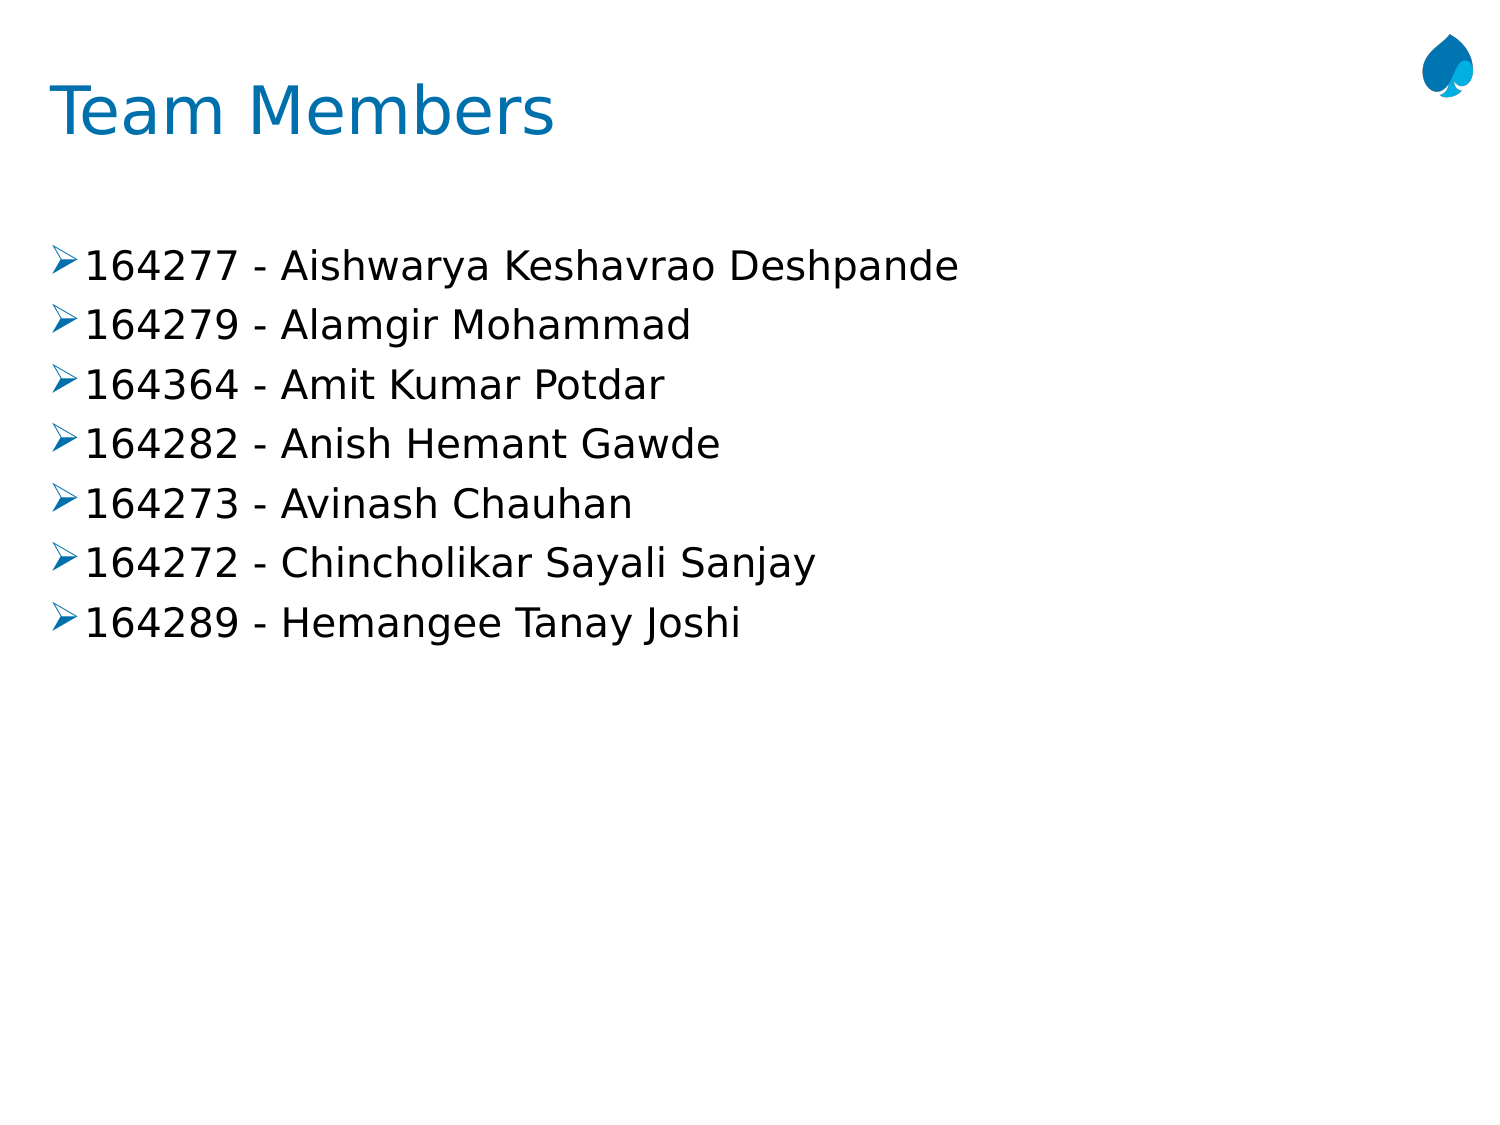

# Team Members
164277 - Aishwarya Keshavrao Deshpande
164279 - Alamgir Mohammad
164364 - Amit Kumar Potdar
164282 - Anish Hemant Gawde
164273 - Avinash Chauhan
164272 - Chincholikar Sayali Sanjay
164289 - Hemangee Tanay Joshi